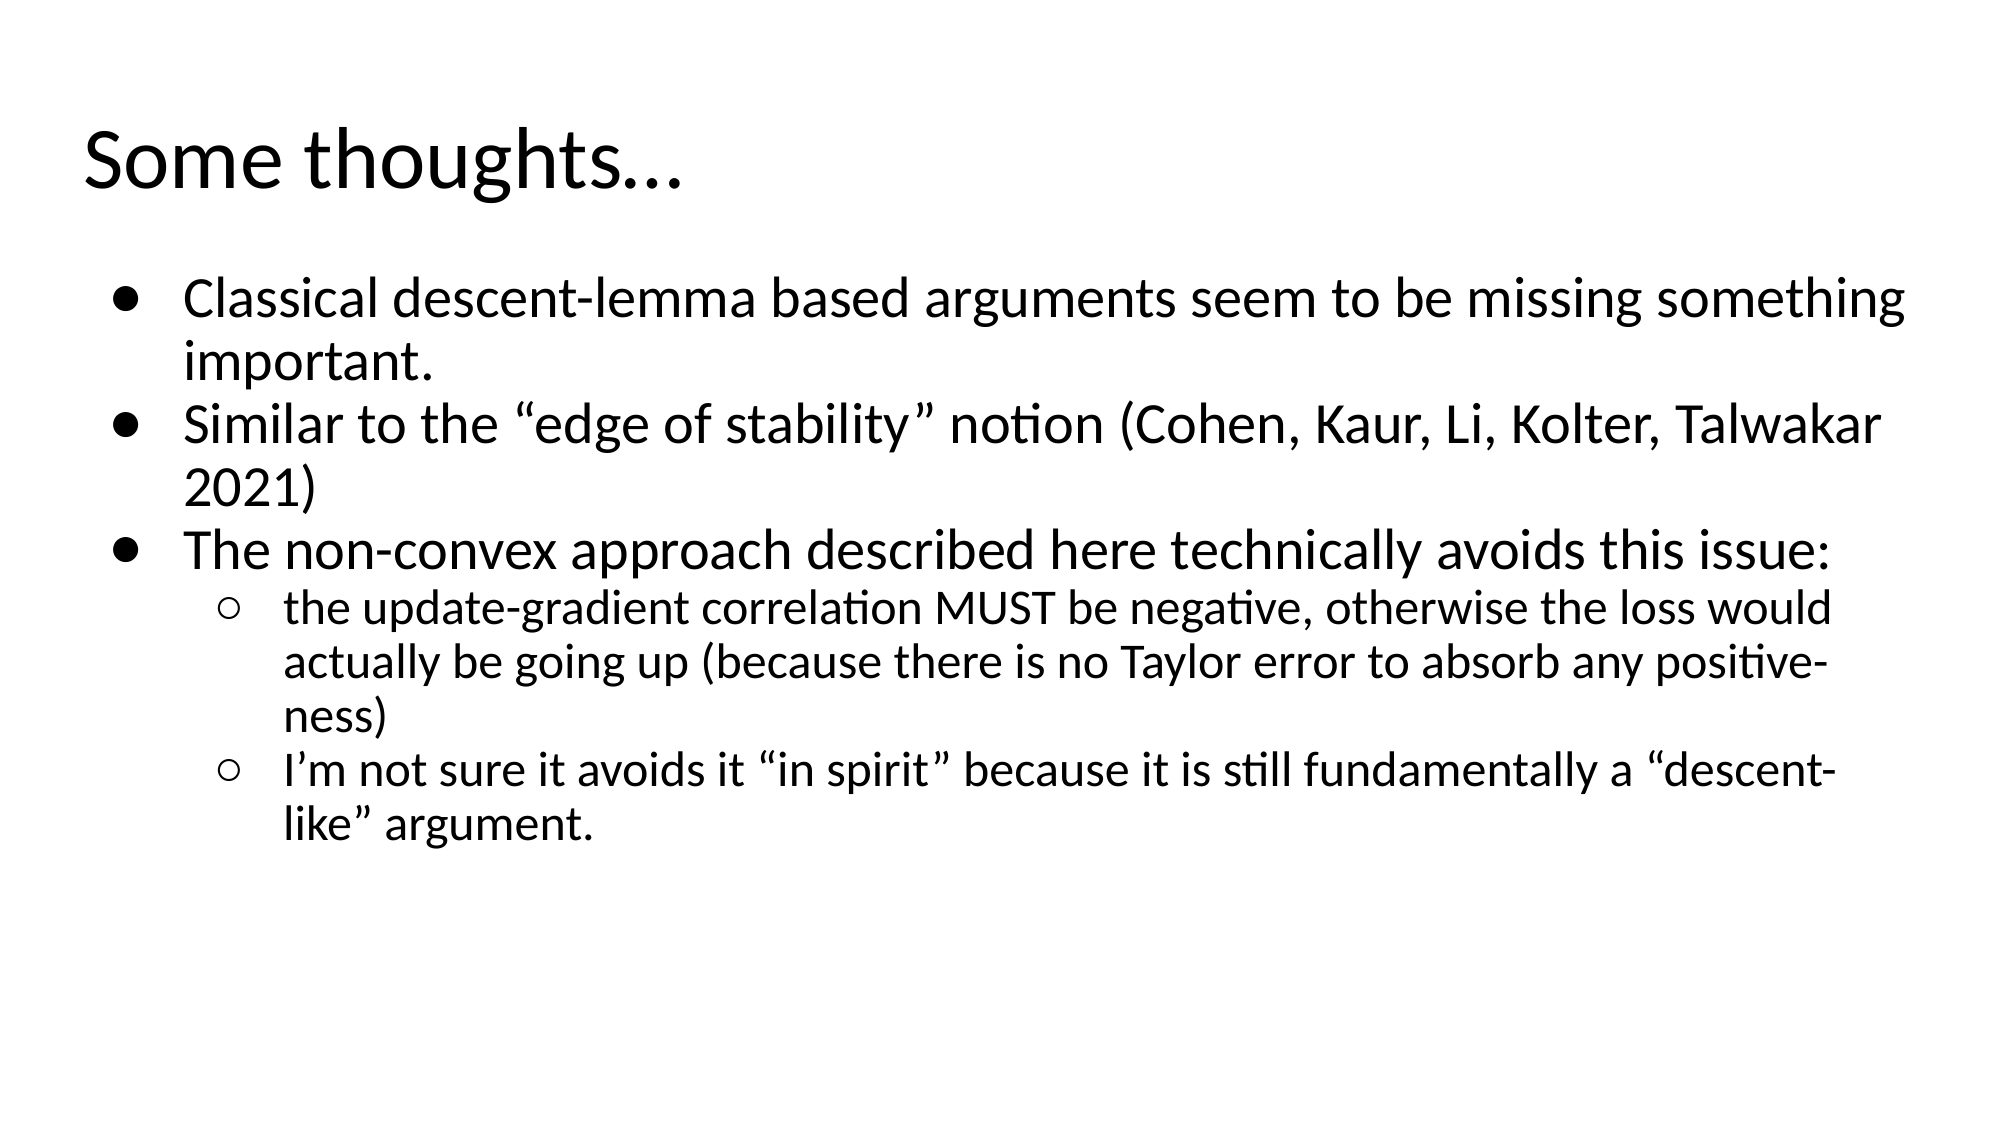

# Some thoughts…
Classical descent-lemma based arguments seem to be missing something important.
Similar to the “edge of stability” notion (Cohen, Kaur, Li, Kolter, Talwakar 2021)
The non-convex approach described here technically avoids this issue:
the update-gradient correlation MUST be negative, otherwise the loss would actually be going up (because there is no Taylor error to absorb any positive-ness)
I’m not sure it avoids it “in spirit” because it is still fundamentally a “descent-like” argument.